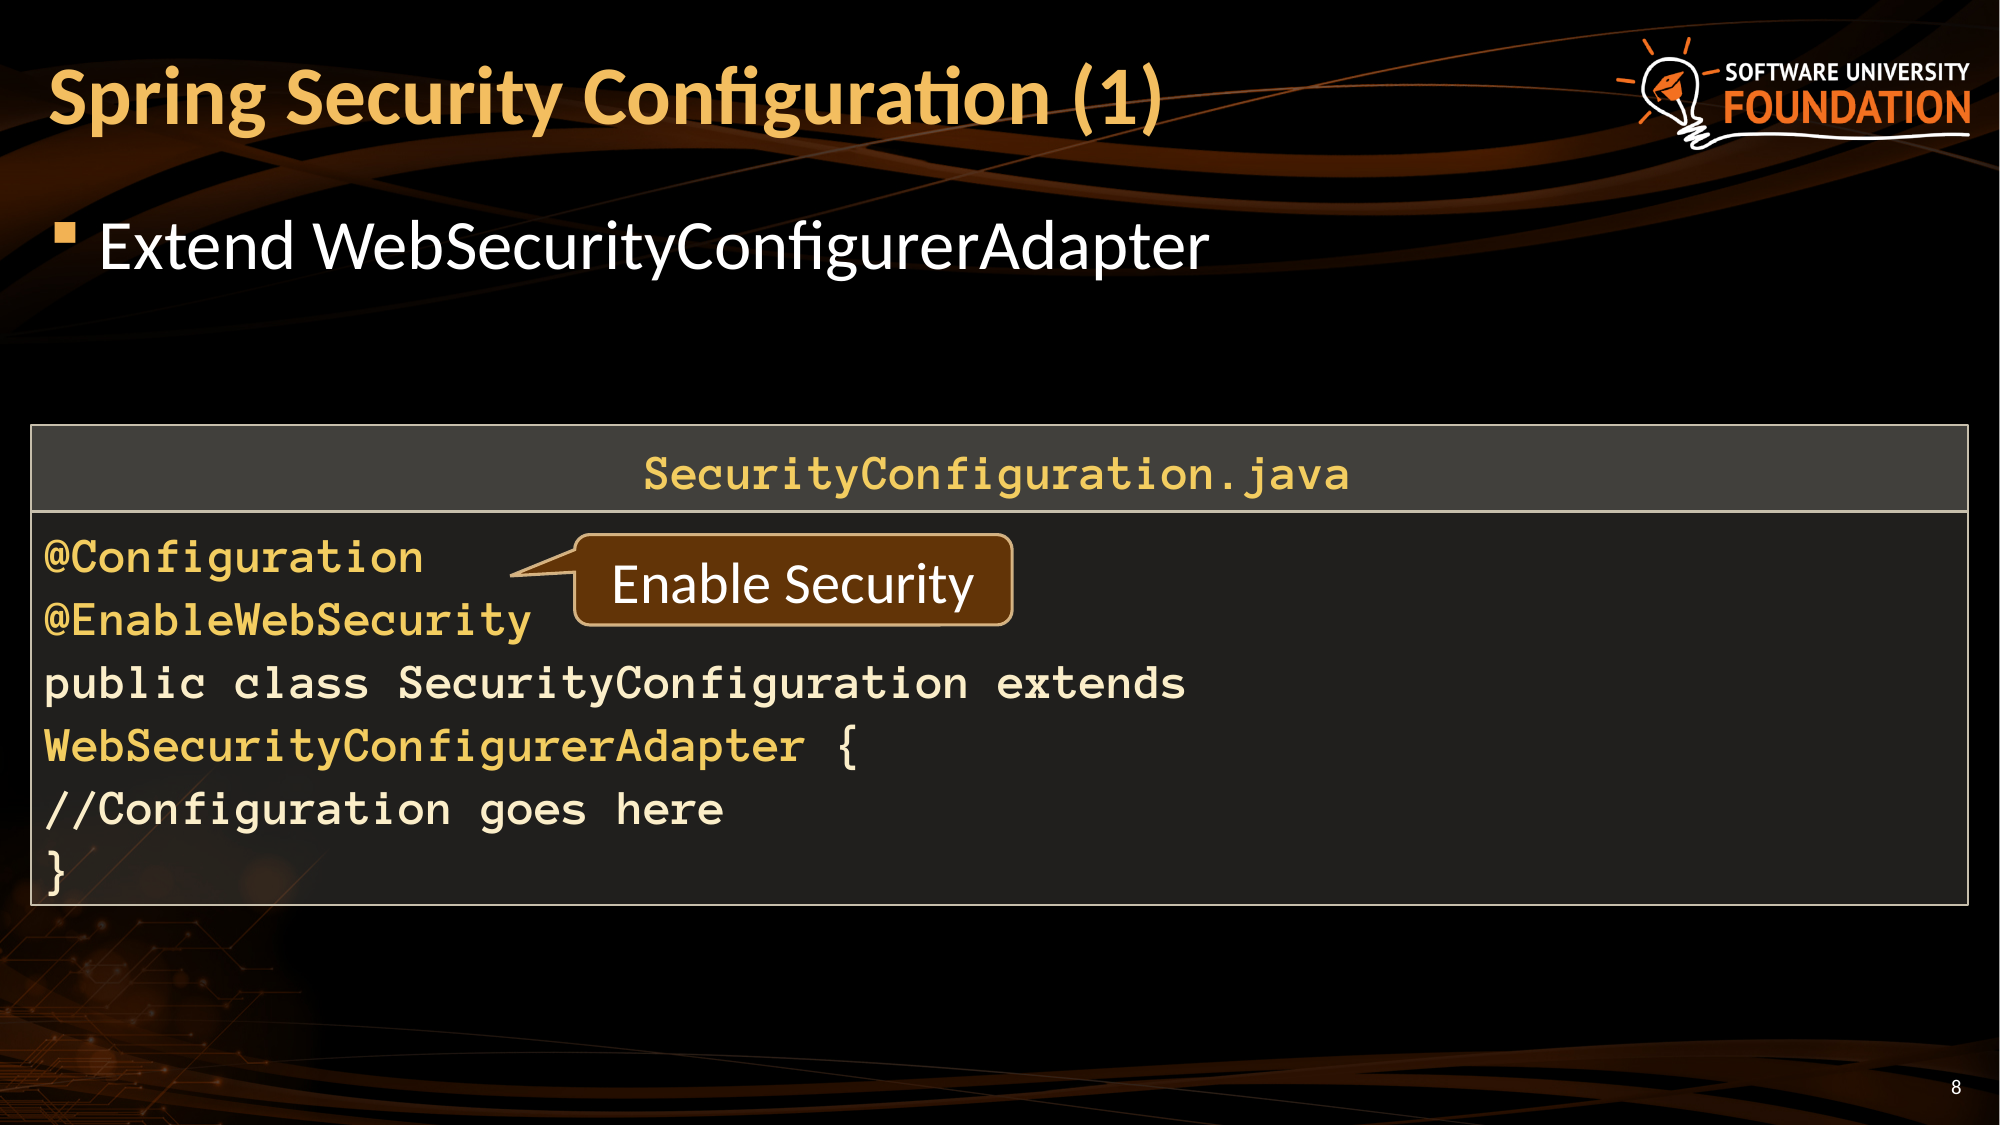

# Spring Security Configuration (1)
Extend WebSecurityConfigurerAdapter
SecurityConfiguration.java
@Configuration
@EnableWebSecurity
public class SecurityConfiguration extends WebSecurityConfigurerAdapter {
//Configuration goes here
}
Enable Security
8